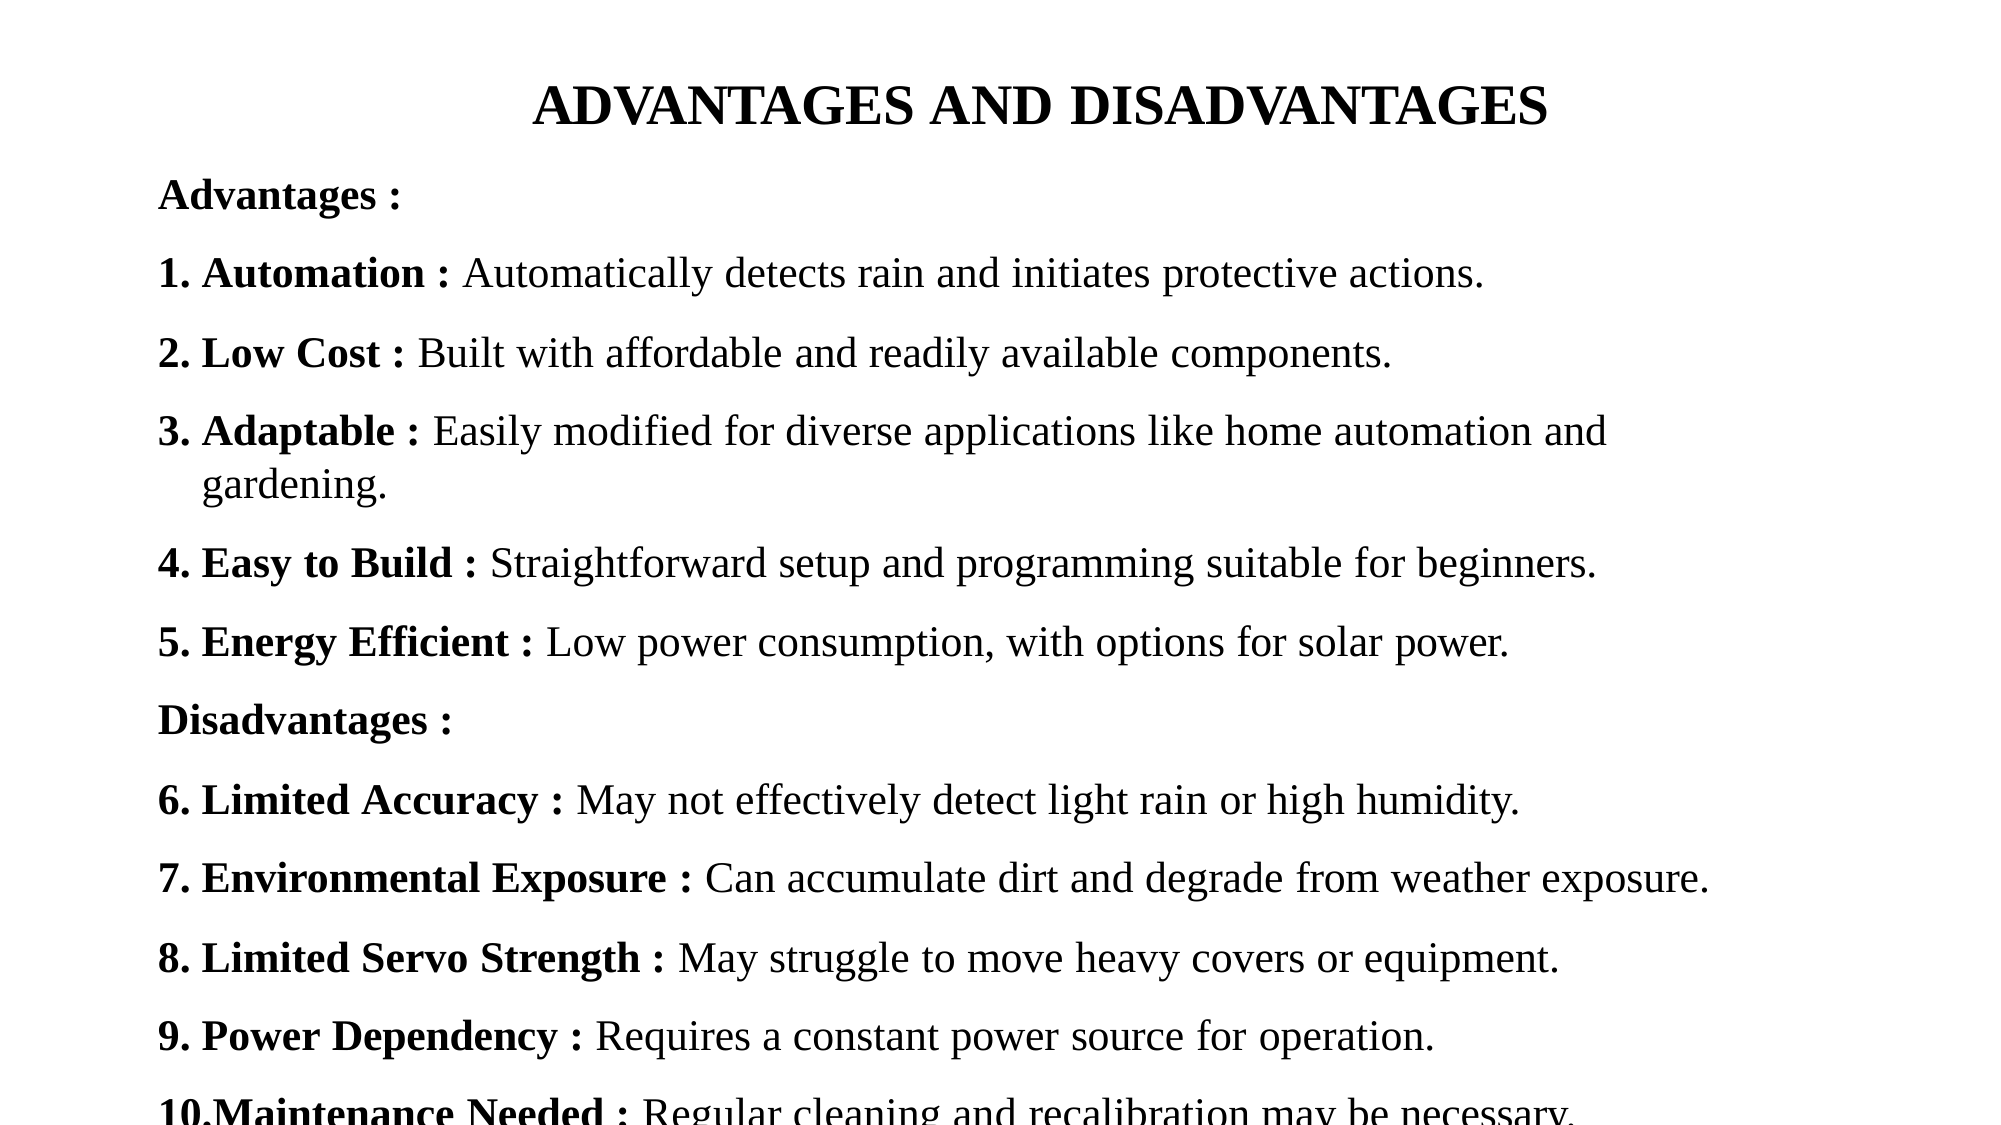

# ADVANTAGES AND DISADVANTAGES
Advantages :
Automation : Automatically detects rain and initiates protective actions.
Low Cost : Built with affordable and readily available components.
Adaptable : Easily modified for diverse applications like home automation and gardening.
Easy to Build : Straightforward setup and programming suitable for beginners.
Energy Efficient : Low power consumption, with options for solar power.
Disadvantages :
Limited Accuracy : May not effectively detect light rain or high humidity.
Environmental Exposure : Can accumulate dirt and degrade from weather exposure.
Limited Servo Strength : May struggle to move heavy covers or equipment.
Power Dependency : Requires a constant power source for operation.
Maintenance Needed : Regular cleaning and recalibration may be necessary.